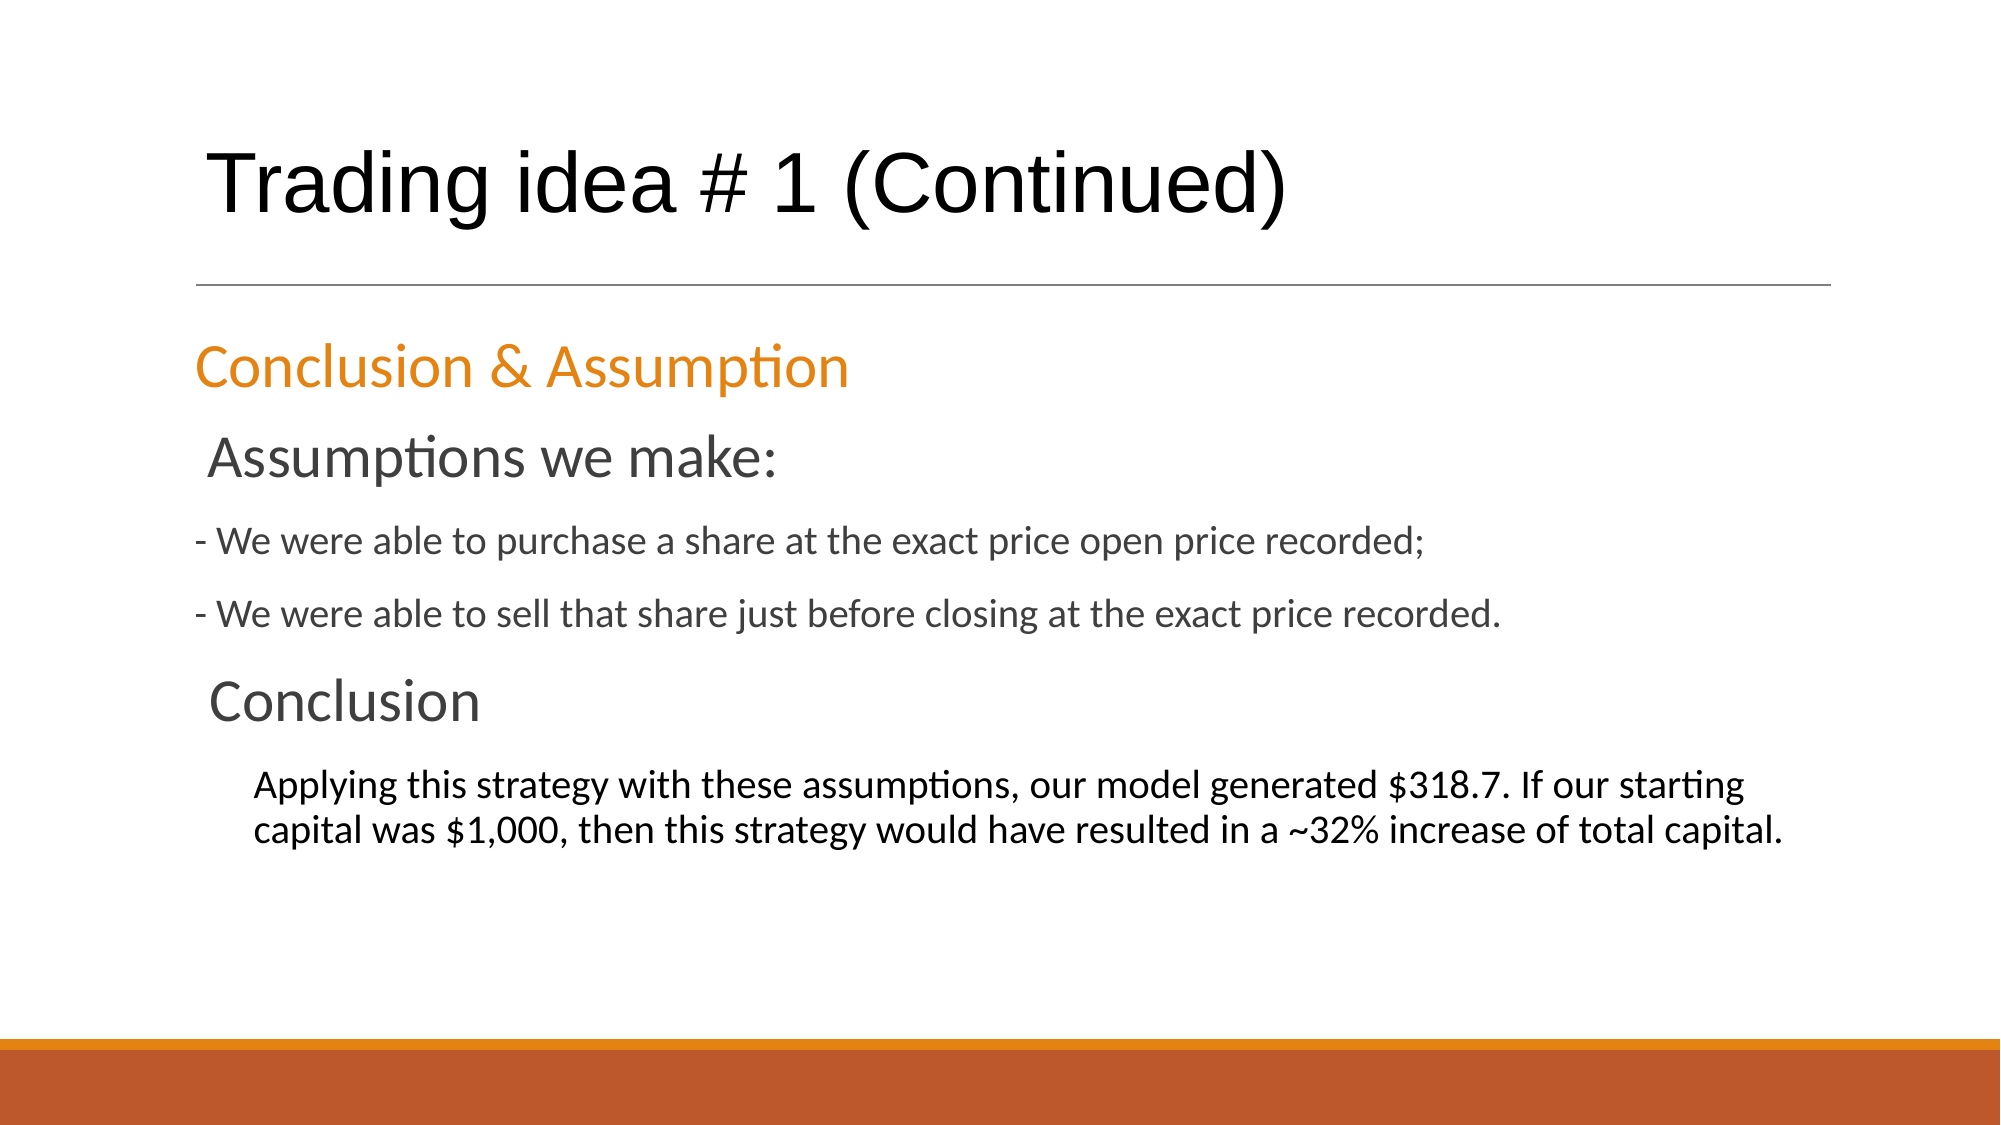

Trading idea # 1 (Continued)

# Conclusion & Assumption
  Assumptions we make:
- We were able to purchase a share at the exact price open price recorded;
- We were able to sell that share just before closing at the exact price recorded.
  Conclusion
Applying this strategy with these assumptions, our model generated $318.7. If our starting  capital was $1,000, then this strategy would have resulted in a ~32% increase of total capital.